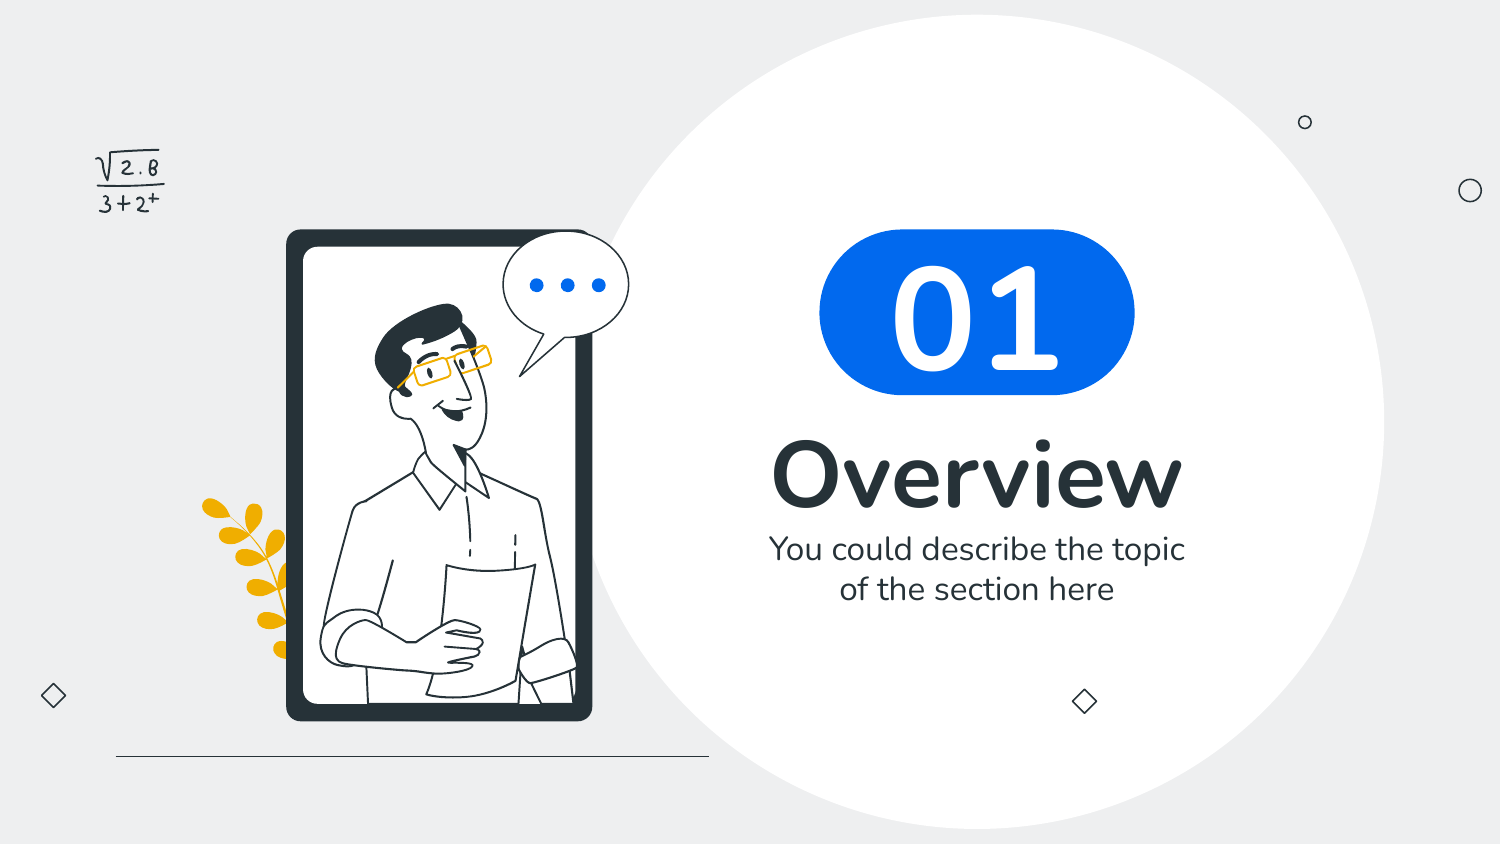

01
# Overview
You could describe the topic of the section here